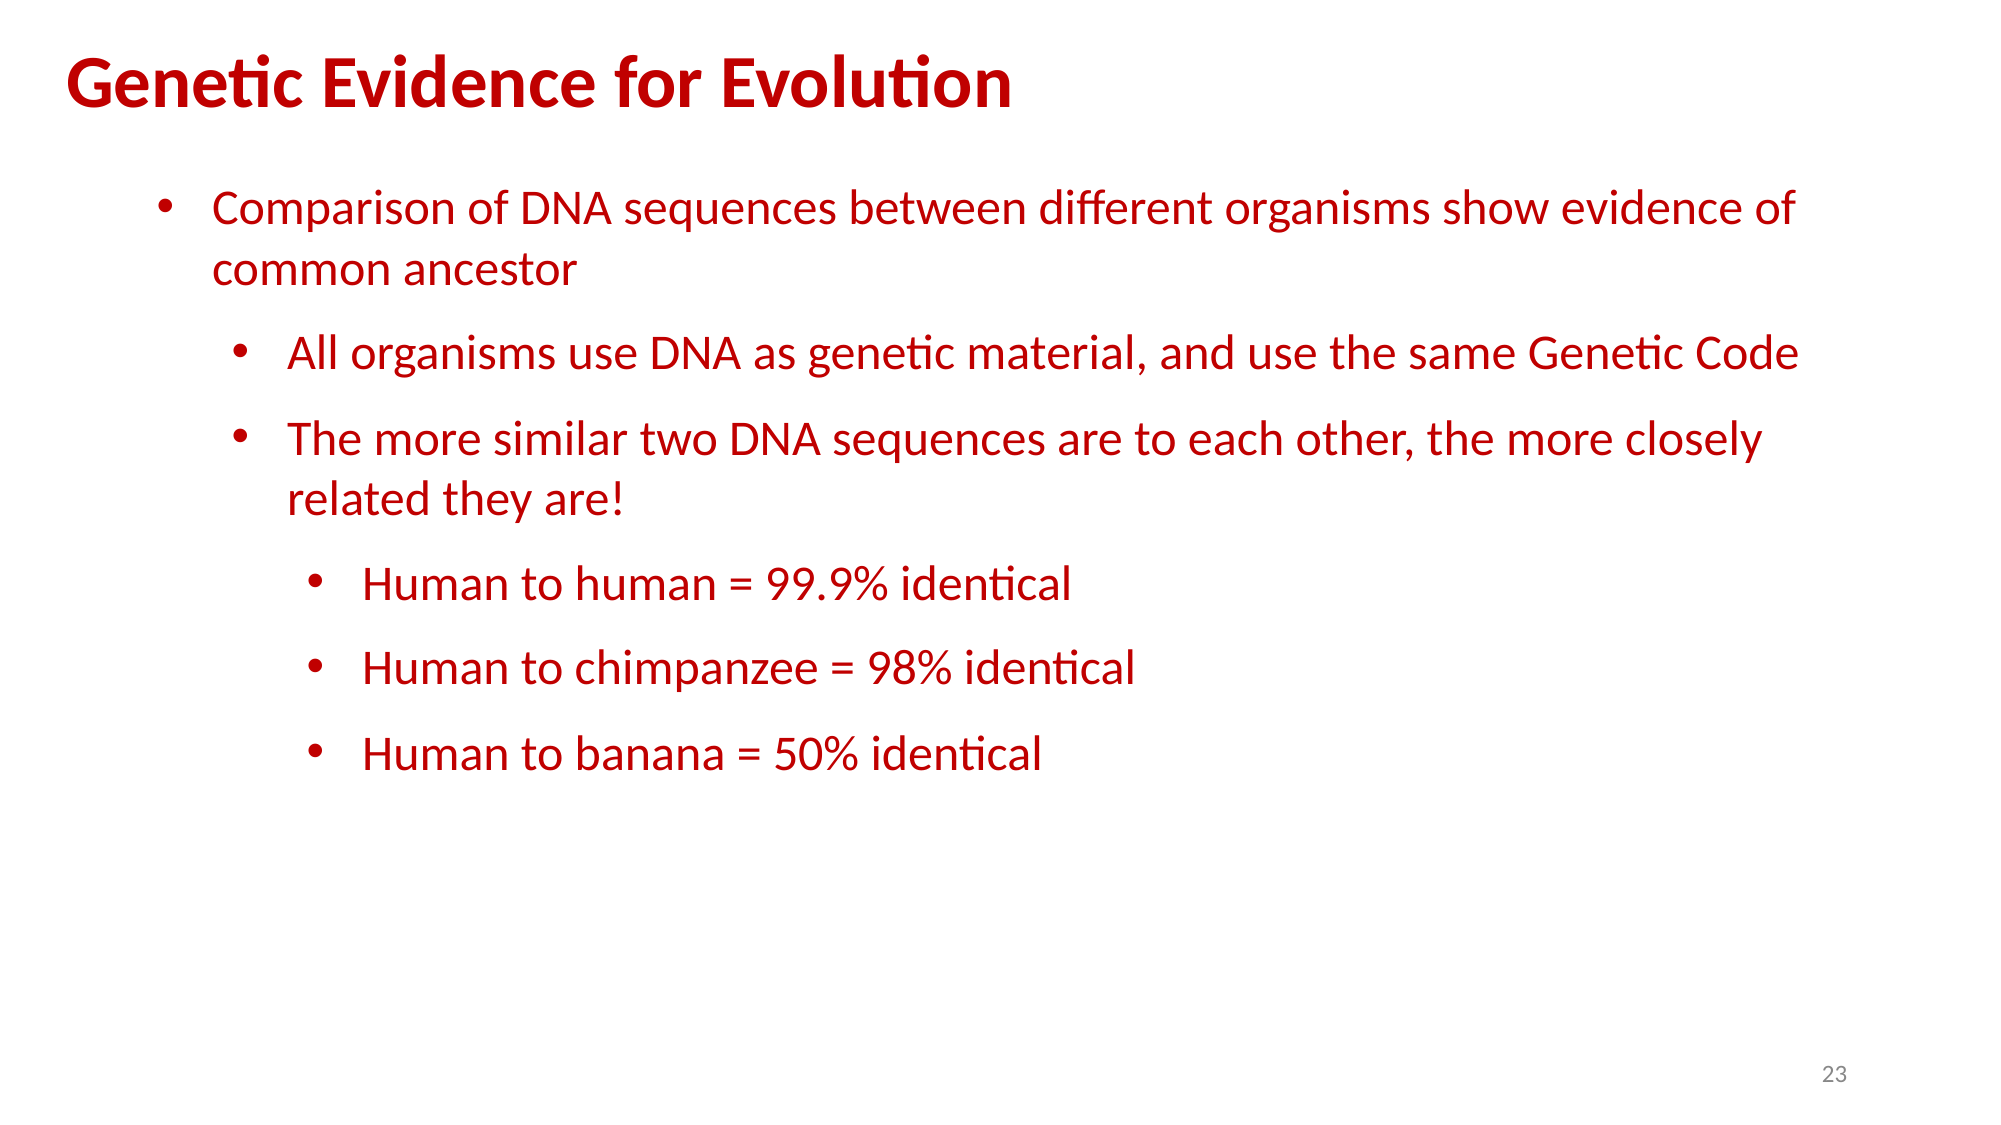

Genetic Evidence for Evolution
Comparison of DNA sequences between different organisms show evidence of common ancestor
All organisms use DNA as genetic material, and use the same Genetic Code
The more similar two DNA sequences are to each other, the more closely related they are!
Human to human = 99.9% identical
Human to chimpanzee = 98% identical
Human to banana = 50% identical
23